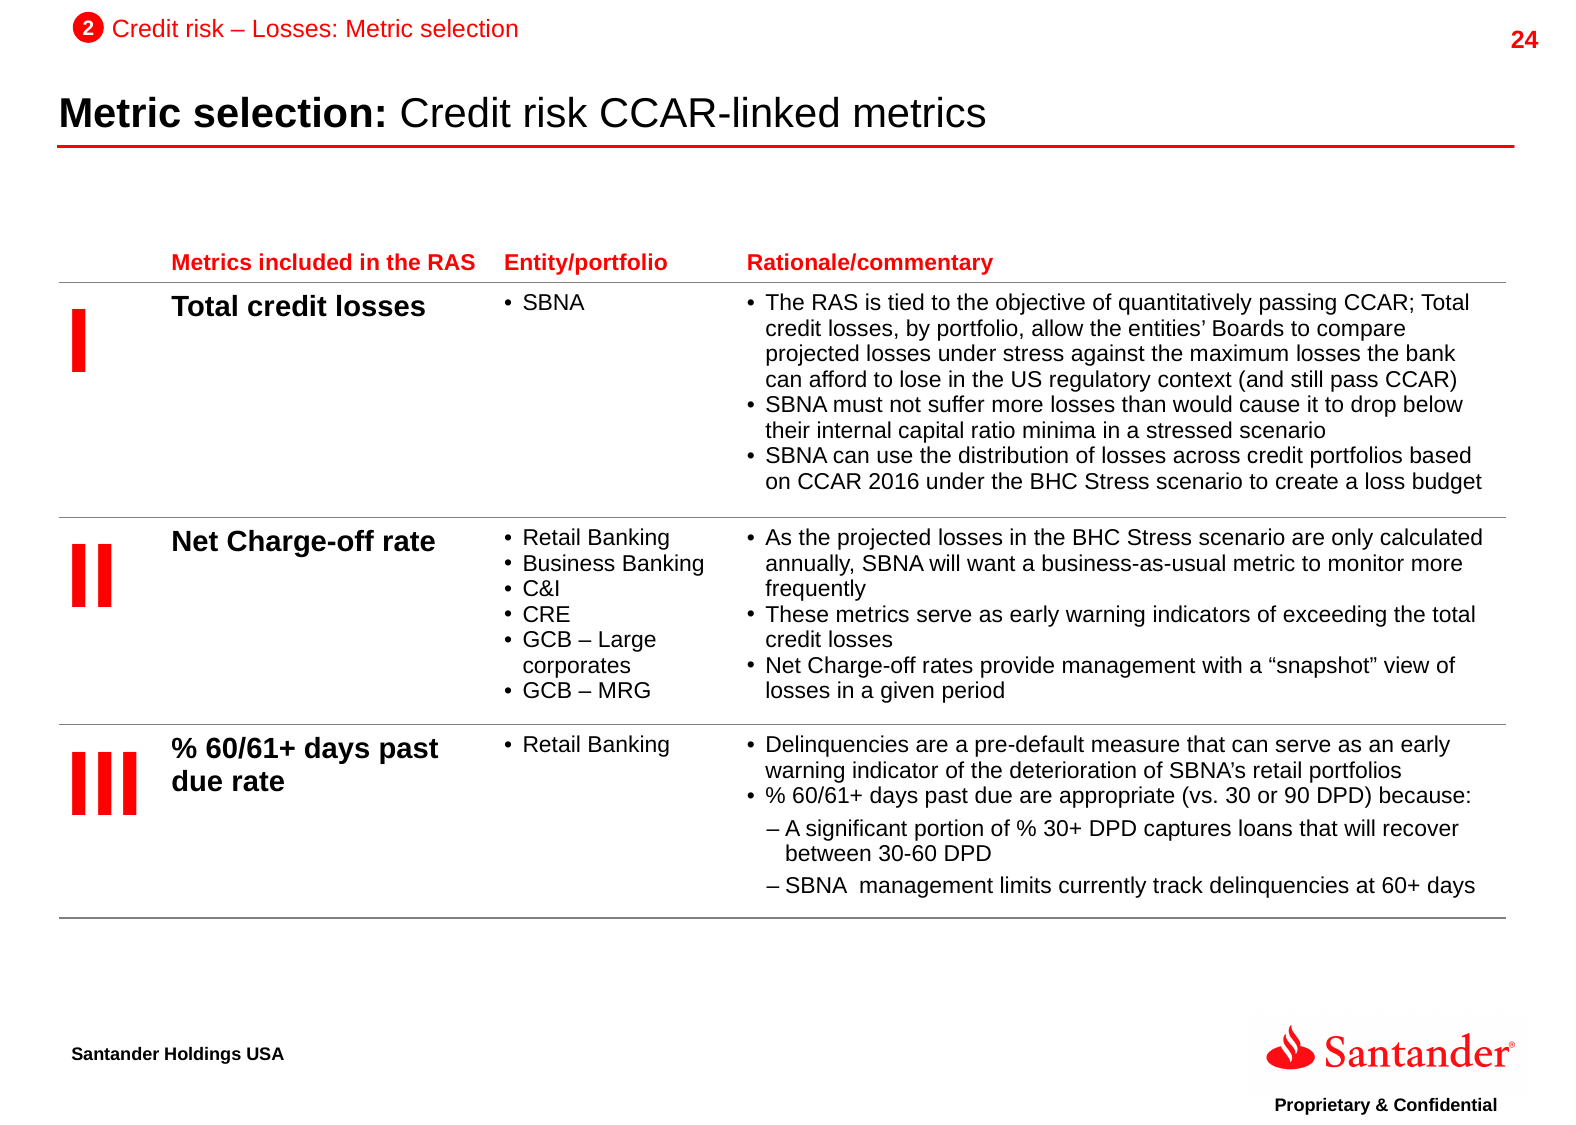

2
Credit risk – Losses: Metric selection
Metric selection: Credit risk CCAR-linked metrics
|  | Metrics included in the RAS | Entity/portfolio | Rationale/commentary |
| --- | --- | --- | --- |
| I | Total credit losses | SBNA | The RAS is tied to the objective of quantitatively passing CCAR; Total credit losses, by portfolio, allow the entities’ Boards to compare projected losses under stress against the maximum losses the bank can afford to lose in the US regulatory context (and still pass CCAR) SBNA must not suffer more losses than would cause it to drop below their internal capital ratio minima in a stressed scenario SBNA can use the distribution of losses across credit portfolios based on CCAR 2016 under the BHC Stress scenario to create a loss budget |
| II | Net Charge-off rate | Retail Banking Business Banking C&I CRE GCB – Large corporates GCB – MRG | As the projected losses in the BHC Stress scenario are only calculated annually, SBNA will want a business-as-usual metric to monitor more frequently These metrics serve as early warning indicators of exceeding the total credit losses Net Charge-off rates provide management with a “snapshot” view of losses in a given period |
| III | % 60/61+ days past due rate | Retail Banking | Delinquencies are a pre-default measure that can serve as an early warning indicator of the deterioration of SBNA’s retail portfolios % 60/61+ days past due are appropriate (vs. 30 or 90 DPD) because: A significant portion of % 30+ DPD captures loans that will recover between 30-60 DPD SBNA management limits currently track delinquencies at 60+ days |